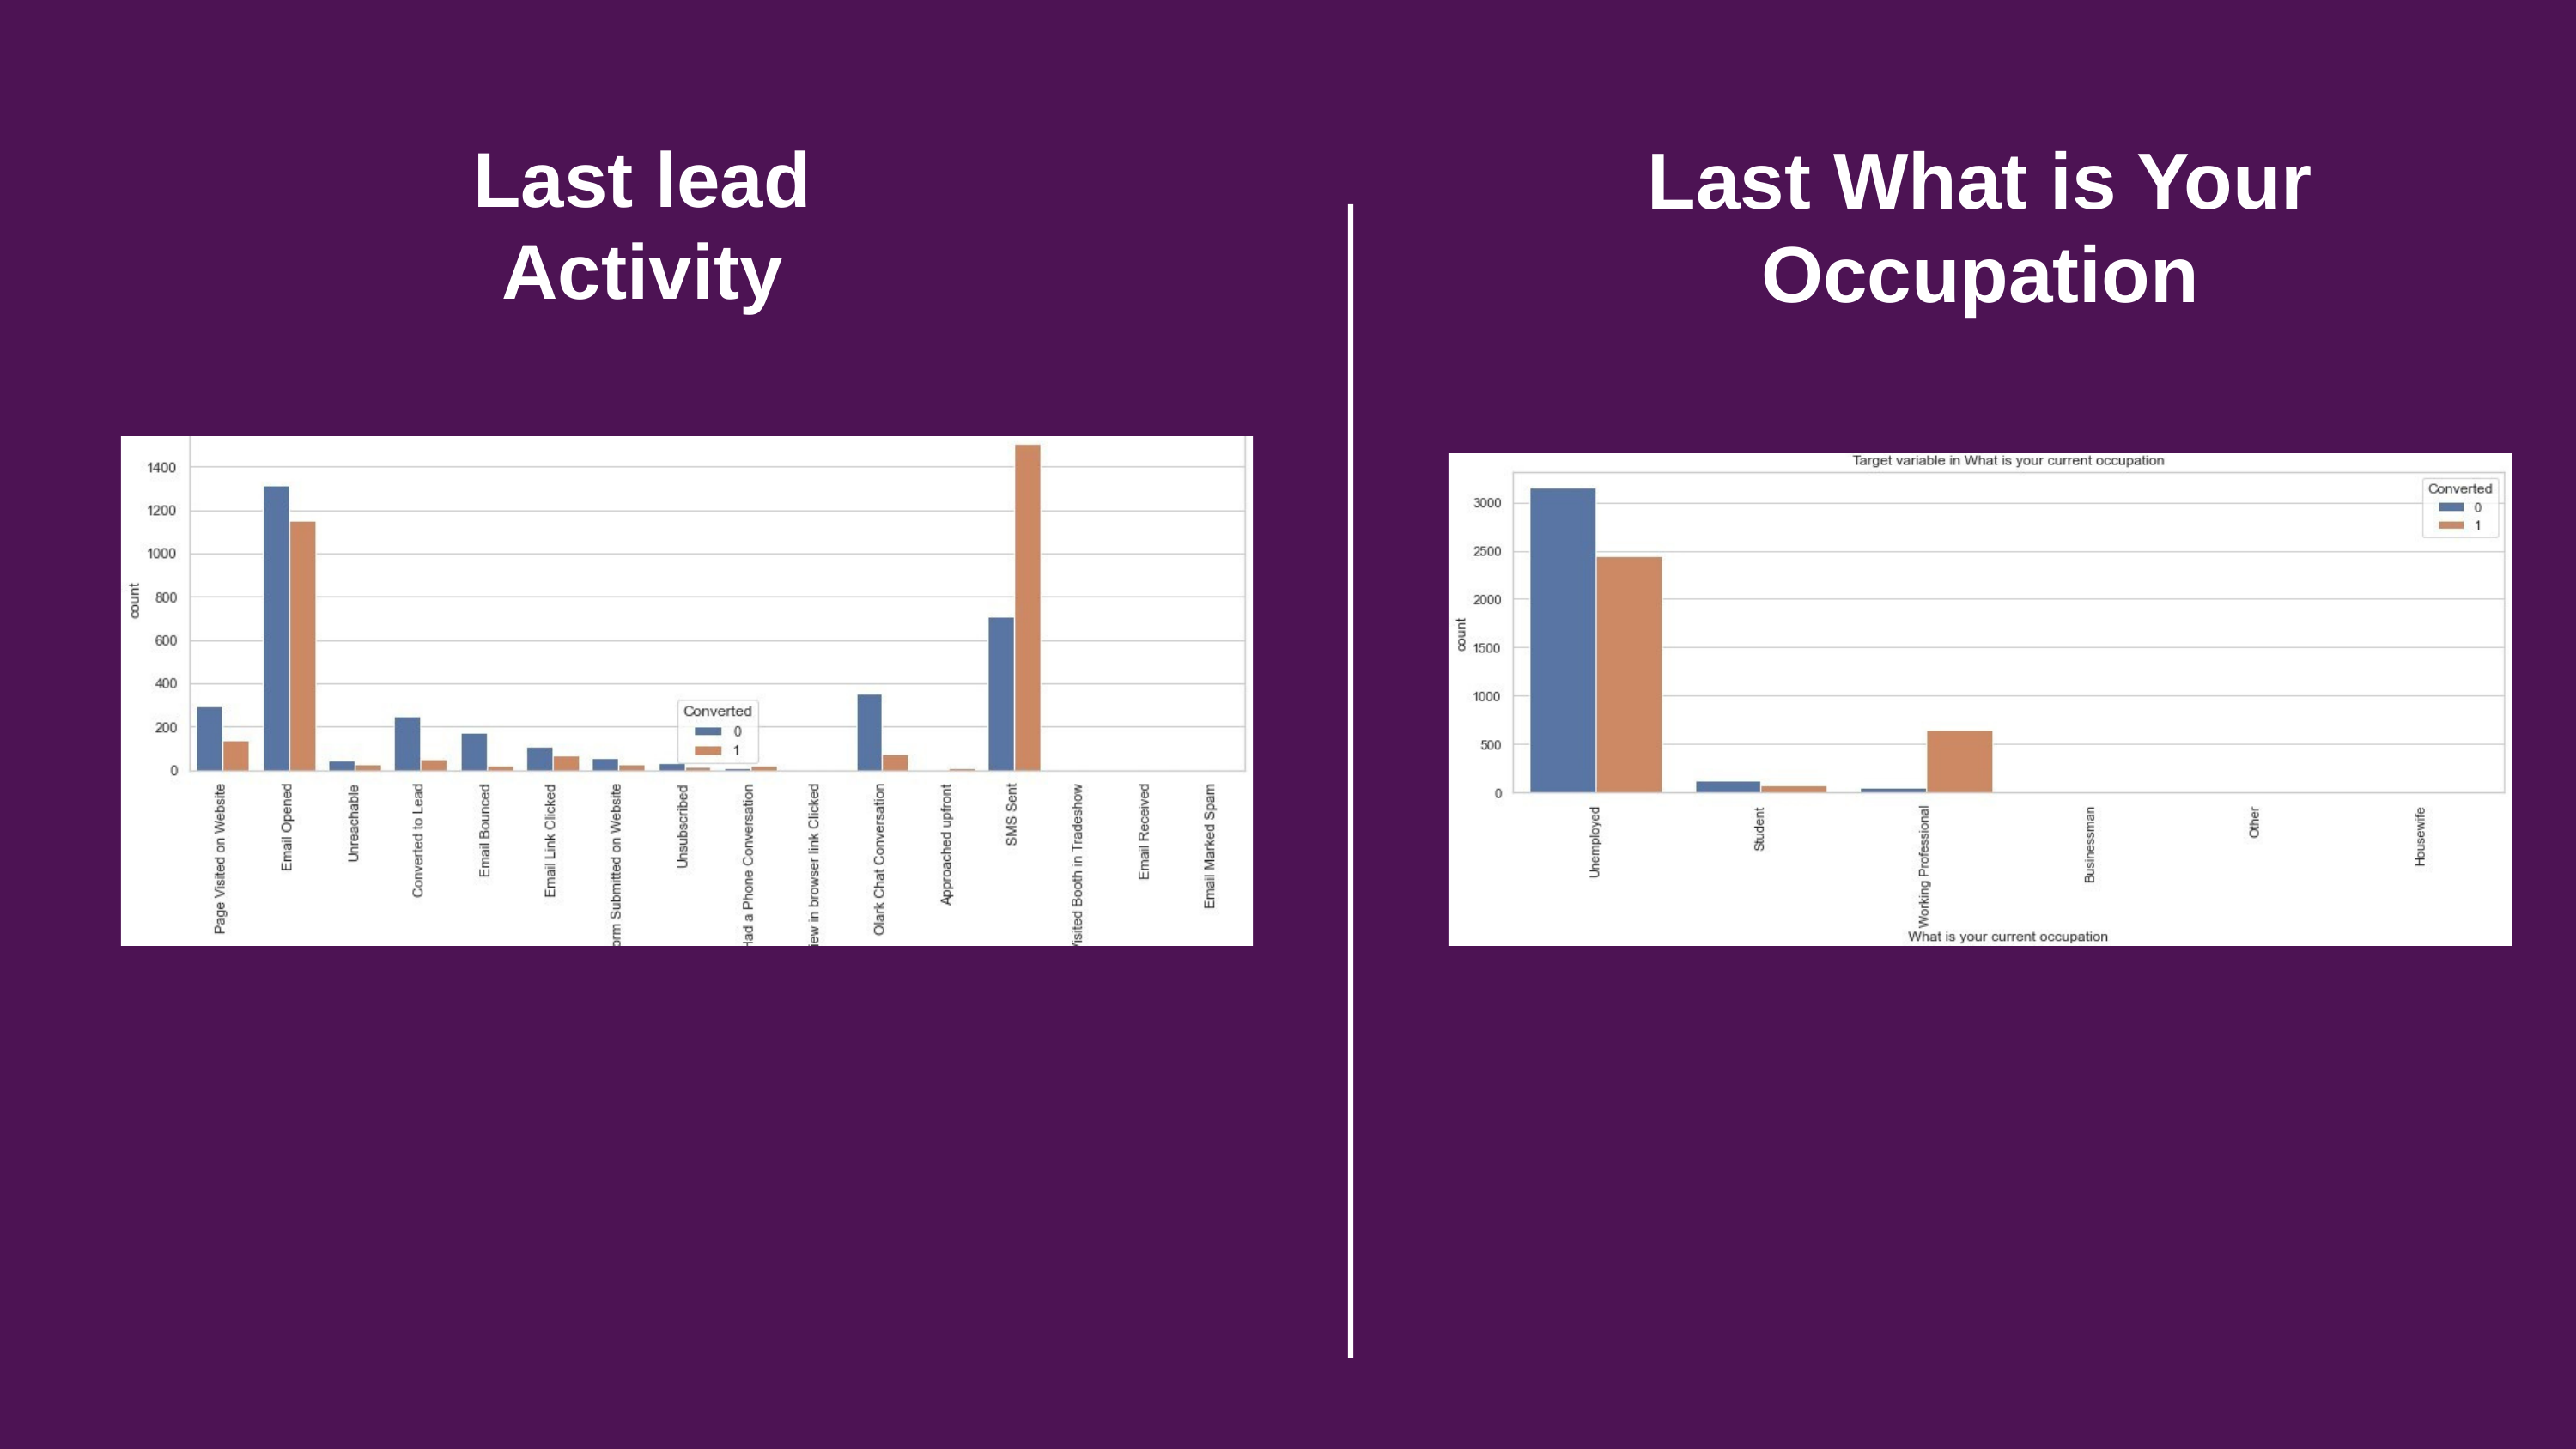

Last lead Activity
Last What is Your Occupation